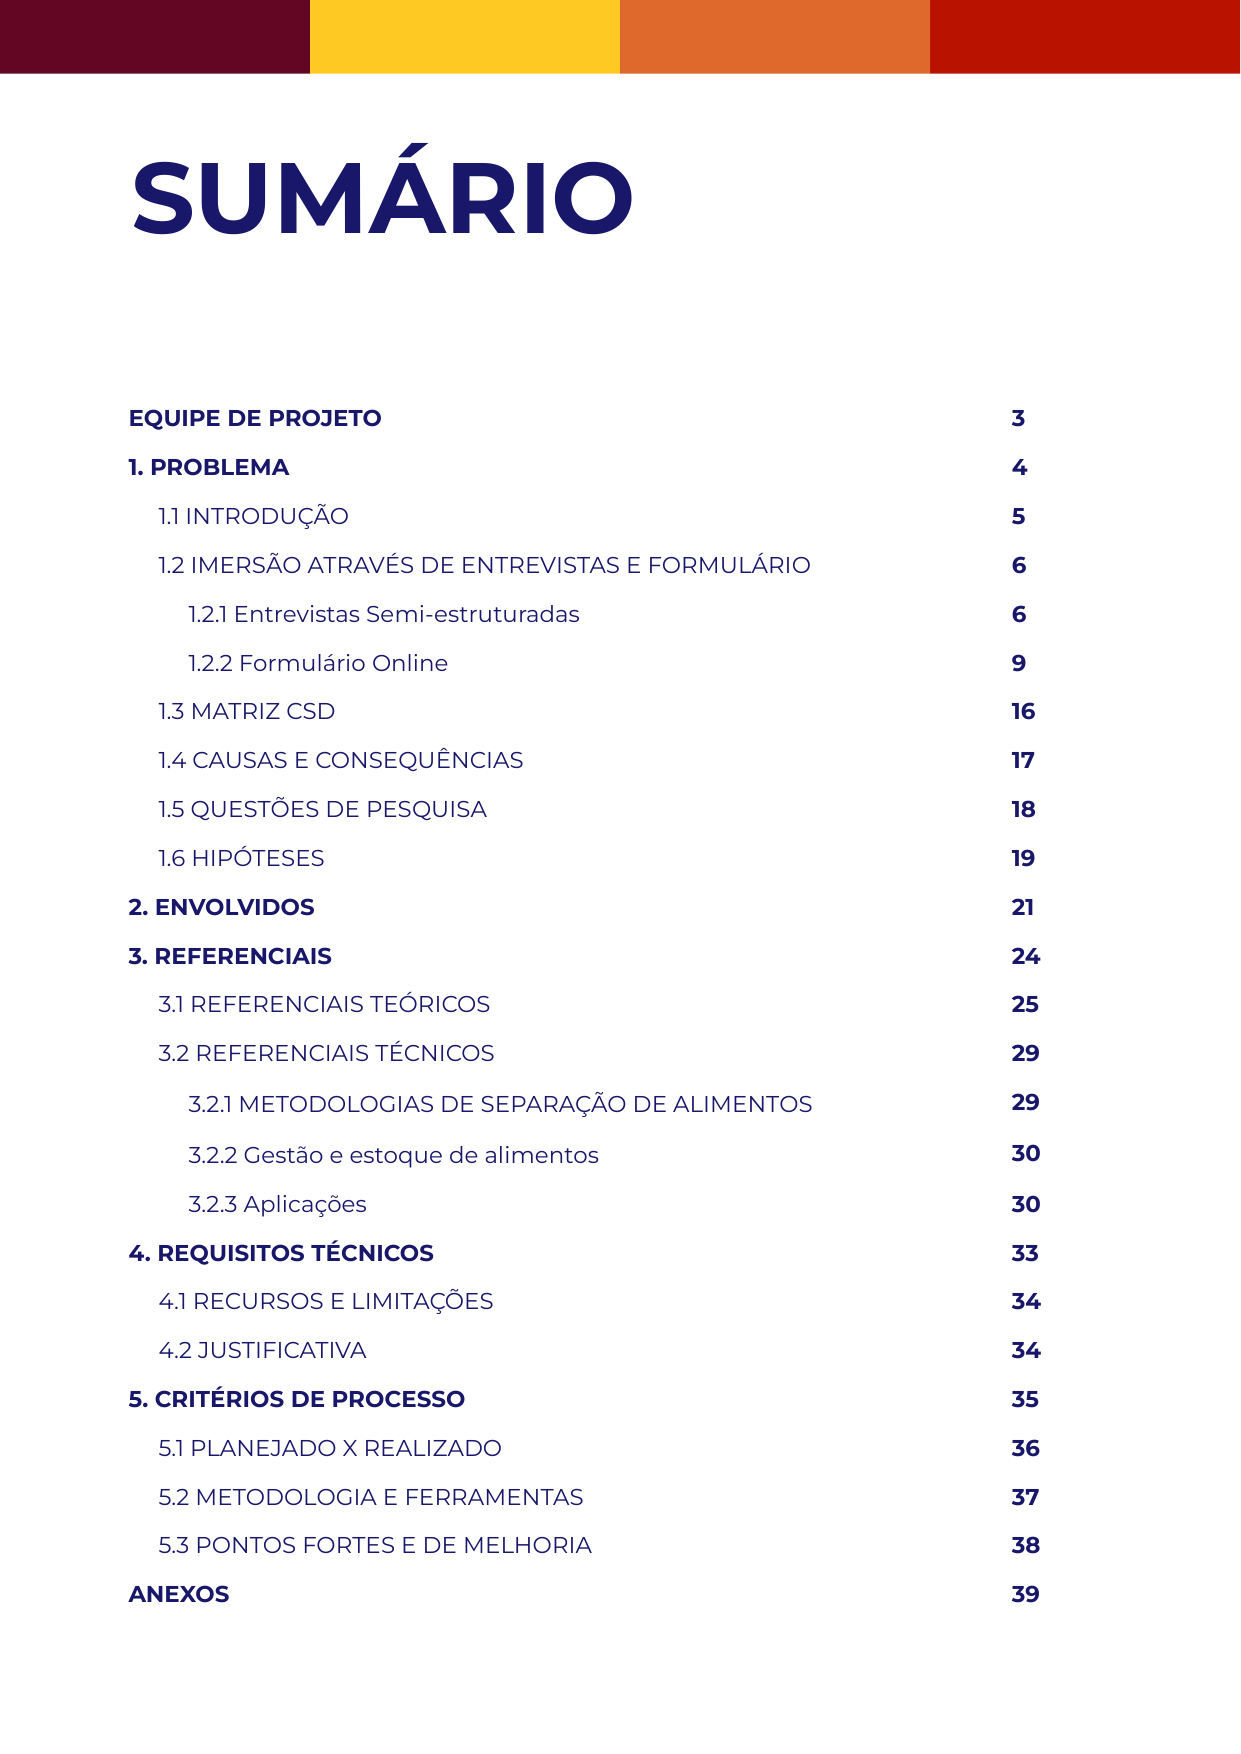

SUMÁRIO
| EQUIPE DE PROJETO | 3 |
| --- | --- |
| 1. PROBLEMA | 4 |
| 1.1 INTRODUÇÃO | 5 |
| 1.2 IMERSÃO ATRAVÉS DE ENTREVISTAS E FORMULÁRIO | 6 |
| 1.2.1 Entrevistas Semi-estruturadas | 6 |
| 1.2.2 Formulário Online | 9 |
| 1.3 MATRIZ CSD | 16 |
| 1.4 CAUSAS E CONSEQUÊNCIAS | 17 |
| 1.5 QUESTÕES DE PESQUISA | 18 |
| 1.6 HIPÓTESES | 19 |
| 2. ENVOLVIDOS | 21 |
| 3. REFERENCIAIS | 24 |
| 3.1 REFERENCIAIS TEÓRICOS | 25 |
| 3.2 REFERENCIAIS TÉCNICOS | 29 |
| 3.2.1 METODOLOGIAS DE SEPARAÇÃO DE ALIMENTOS | 29 |
| 3.2.2 Gestão e estoque de alimentos | 30 |
| 3.2.3 Aplicações | 30 |
| 4. REQUISITOS TÉCNICOS | 33 |
| 4.1 RECURSOS E LIMITAÇÕES | 34 |
| 4.2 JUSTIFICATIVA | 34 |
| 5. CRITÉRIOS DE PROCESSO | 35 |
| 5.1 PLANEJADO X REALIZADO | 36 |
| 5.2 METODOLOGIA E FERRAMENTAS | 37 |
| 5.3 PONTOS FORTES E DE MELHORIA | 38 |
| ANEXOS | 39 |